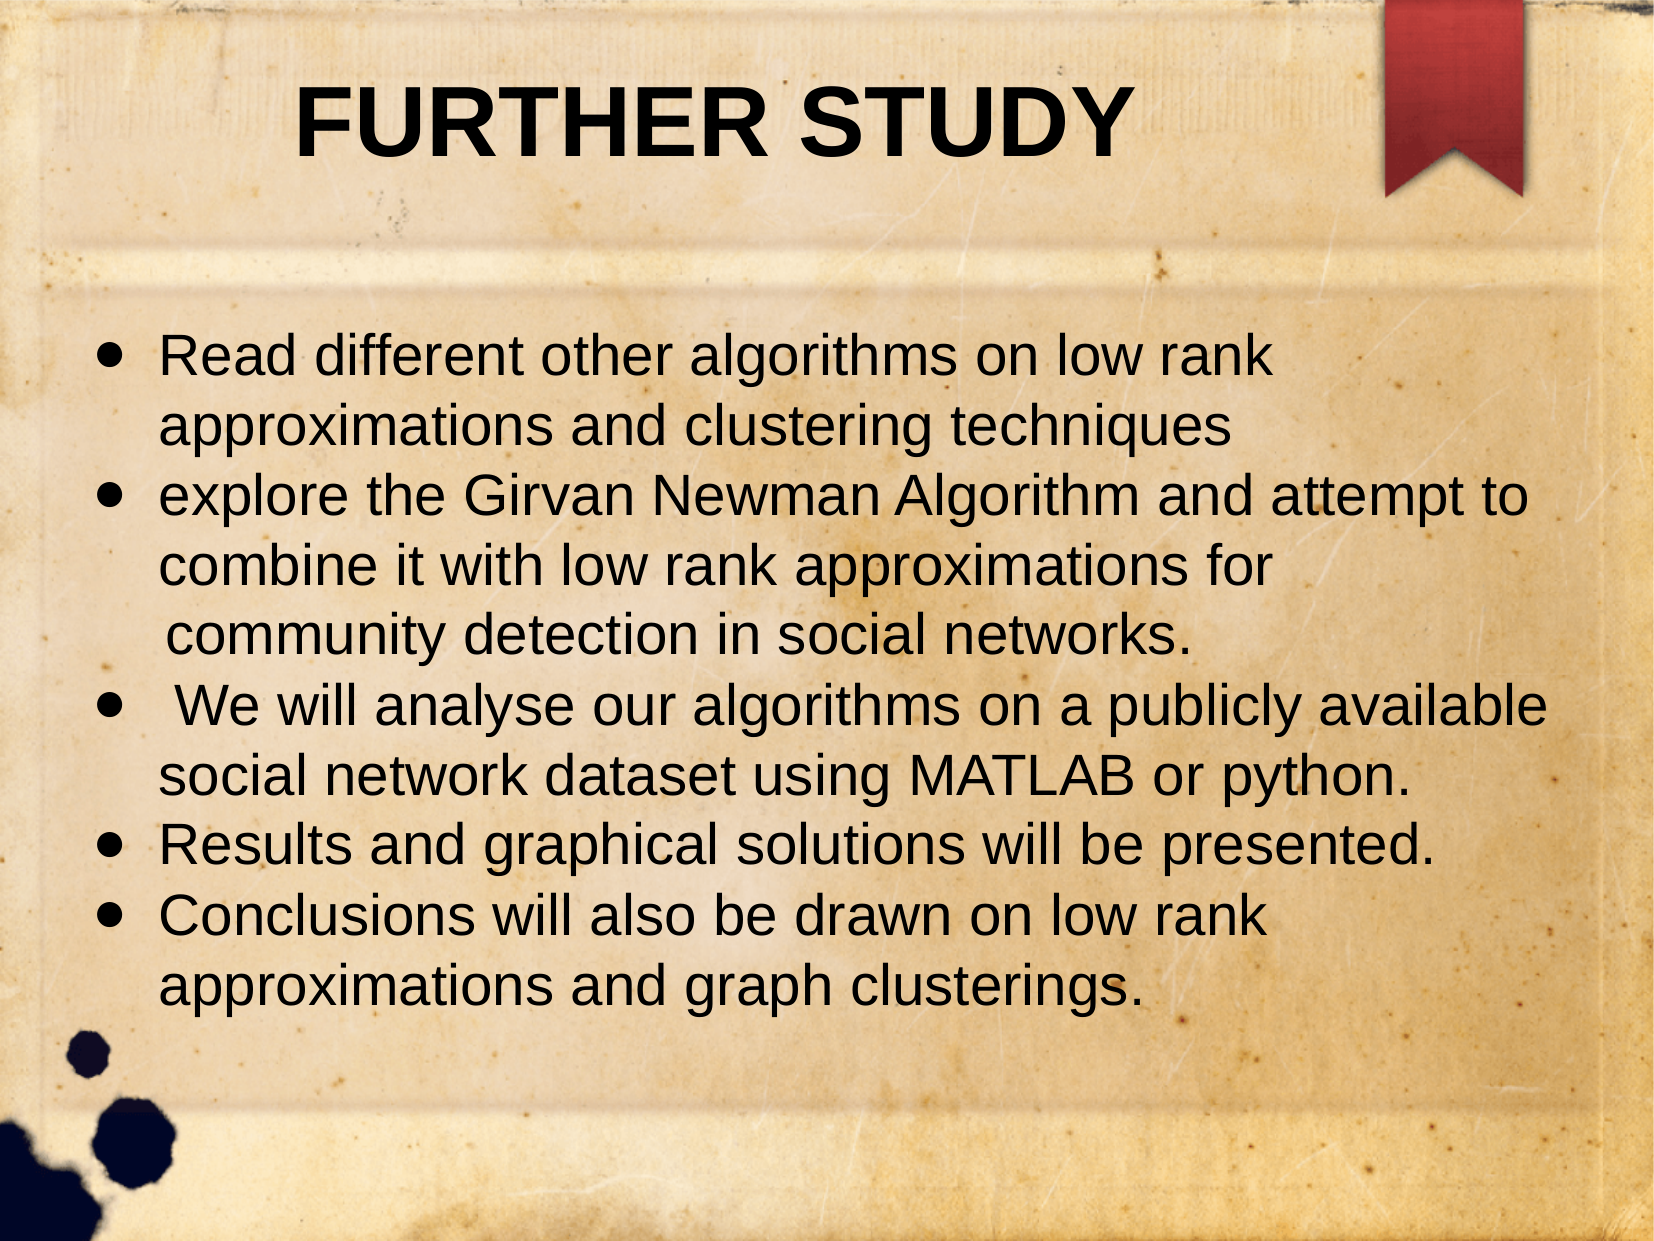

FURTHER STUDY
Read different other algorithms on low rank approximations and clustering techniques
explore the Girvan Newman Algorithm and attempt to combine it with low rank approximations for
     community detection in social networks.
 We will analyse our algorithms on a publicly available social network dataset using MATLAB or python.
Results and graphical solutions will be presented.
Conclusions will also be drawn on low rank approximations and graph clusterings.